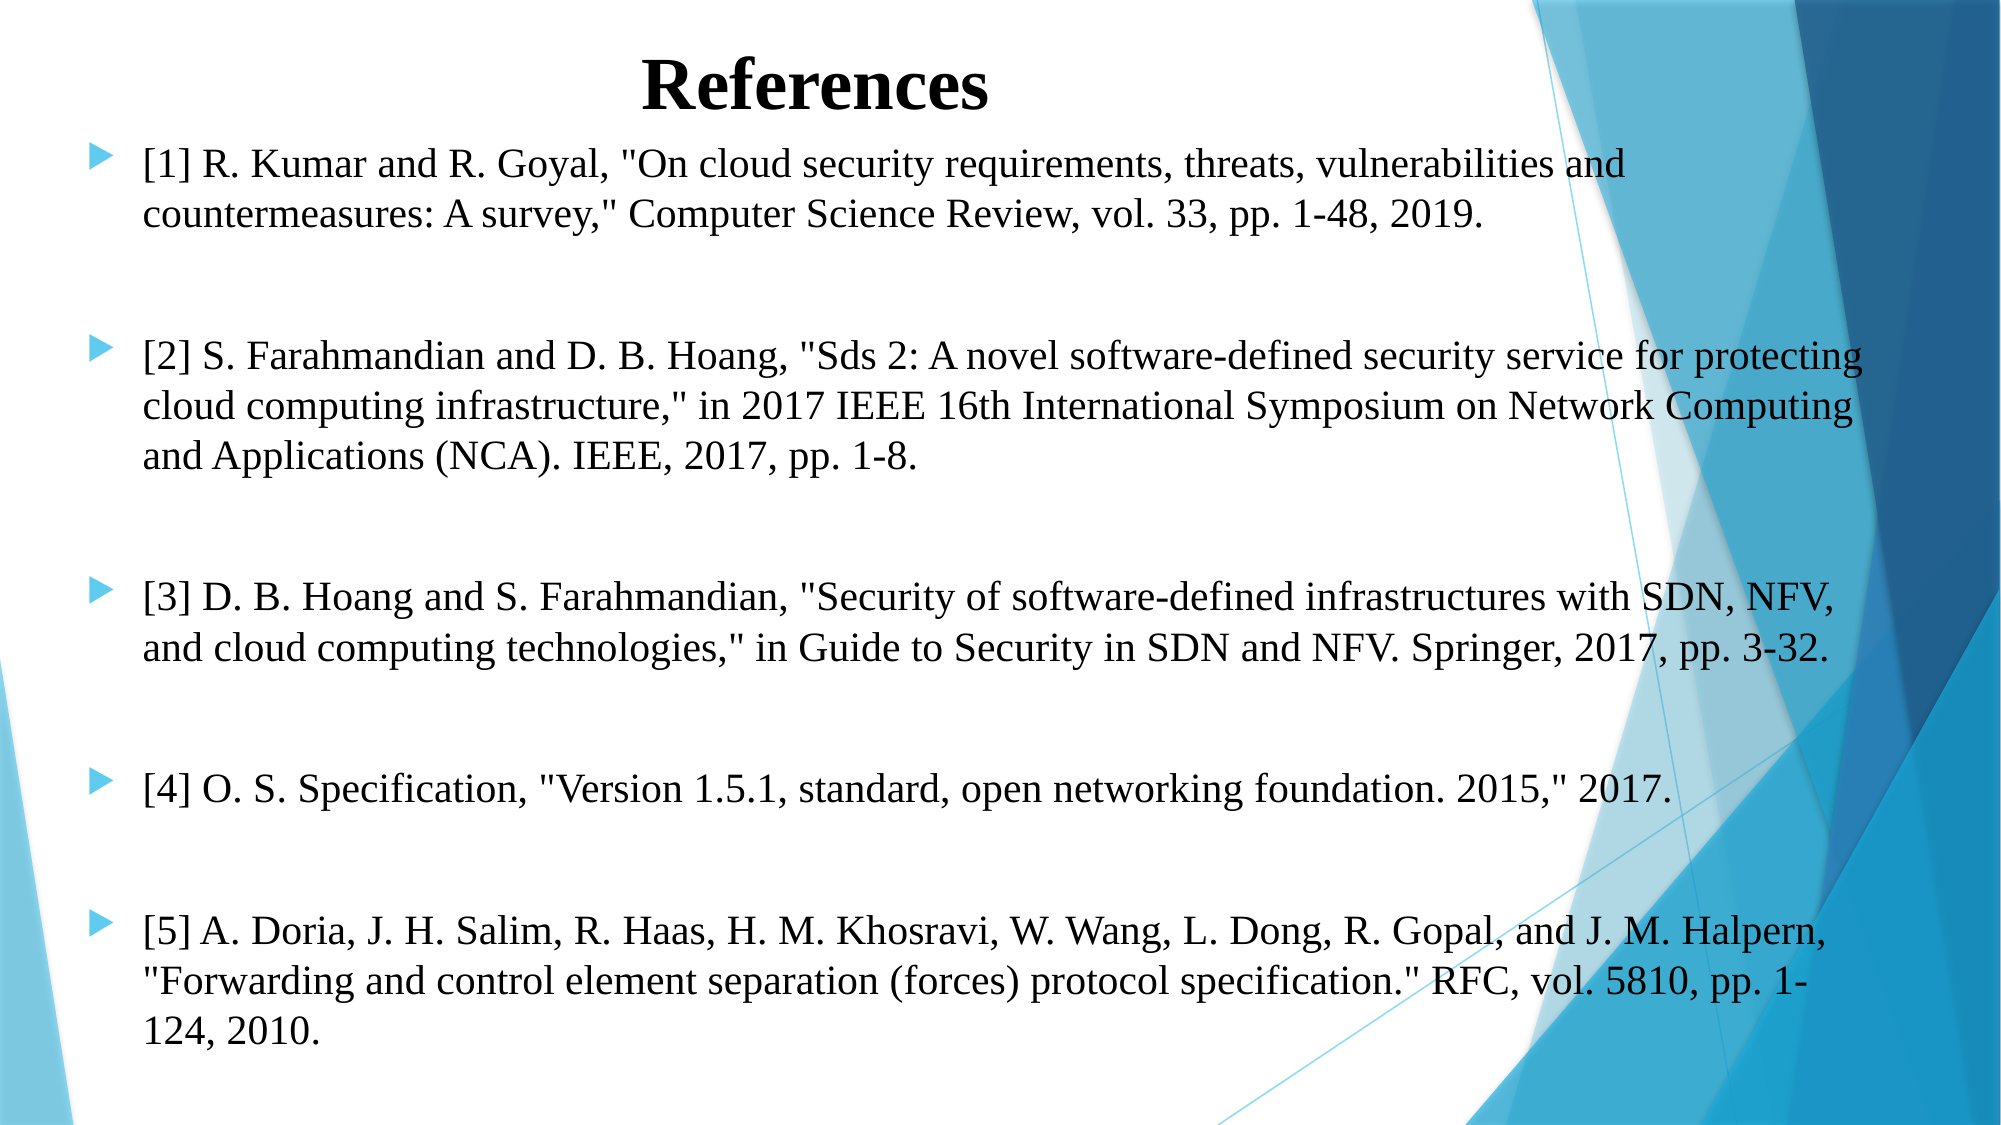

# References
[1] R. Kumar and R. Goyal, "On cloud security requirements, threats, vulnerabilities and countermeasures: A survey," Computer Science Review, vol. 33, pp. 1-48, 2019.

[2] S. Farahmandian and D. B. Hoang, "Sds 2: A novel software-defined security service for protecting cloud computing infrastructure," in 2017 IEEE 16th International Symposium on Network Computing and Applications (NCA). IEEE, 2017, pp. 1-8.

[3] D. B. Hoang and S. Farahmandian, "Security of software-defined infrastructures with SDN, NFV, and cloud computing technologies," in Guide to Security in SDN and NFV. Springer, 2017, pp. 3-32.

[4] O. S. Specification, "Version 1.5.1, standard, open networking foundation. 2015," 2017.

[5] A. Doria, J. H. Salim, R. Haas, H. M. Khosravi, W. Wang, L. Dong, R. Gopal, and J. M. Halpern, "Forwarding and control element separation (forces) protocol specification." RFC, vol. 5810, pp. 1-124, 2010.